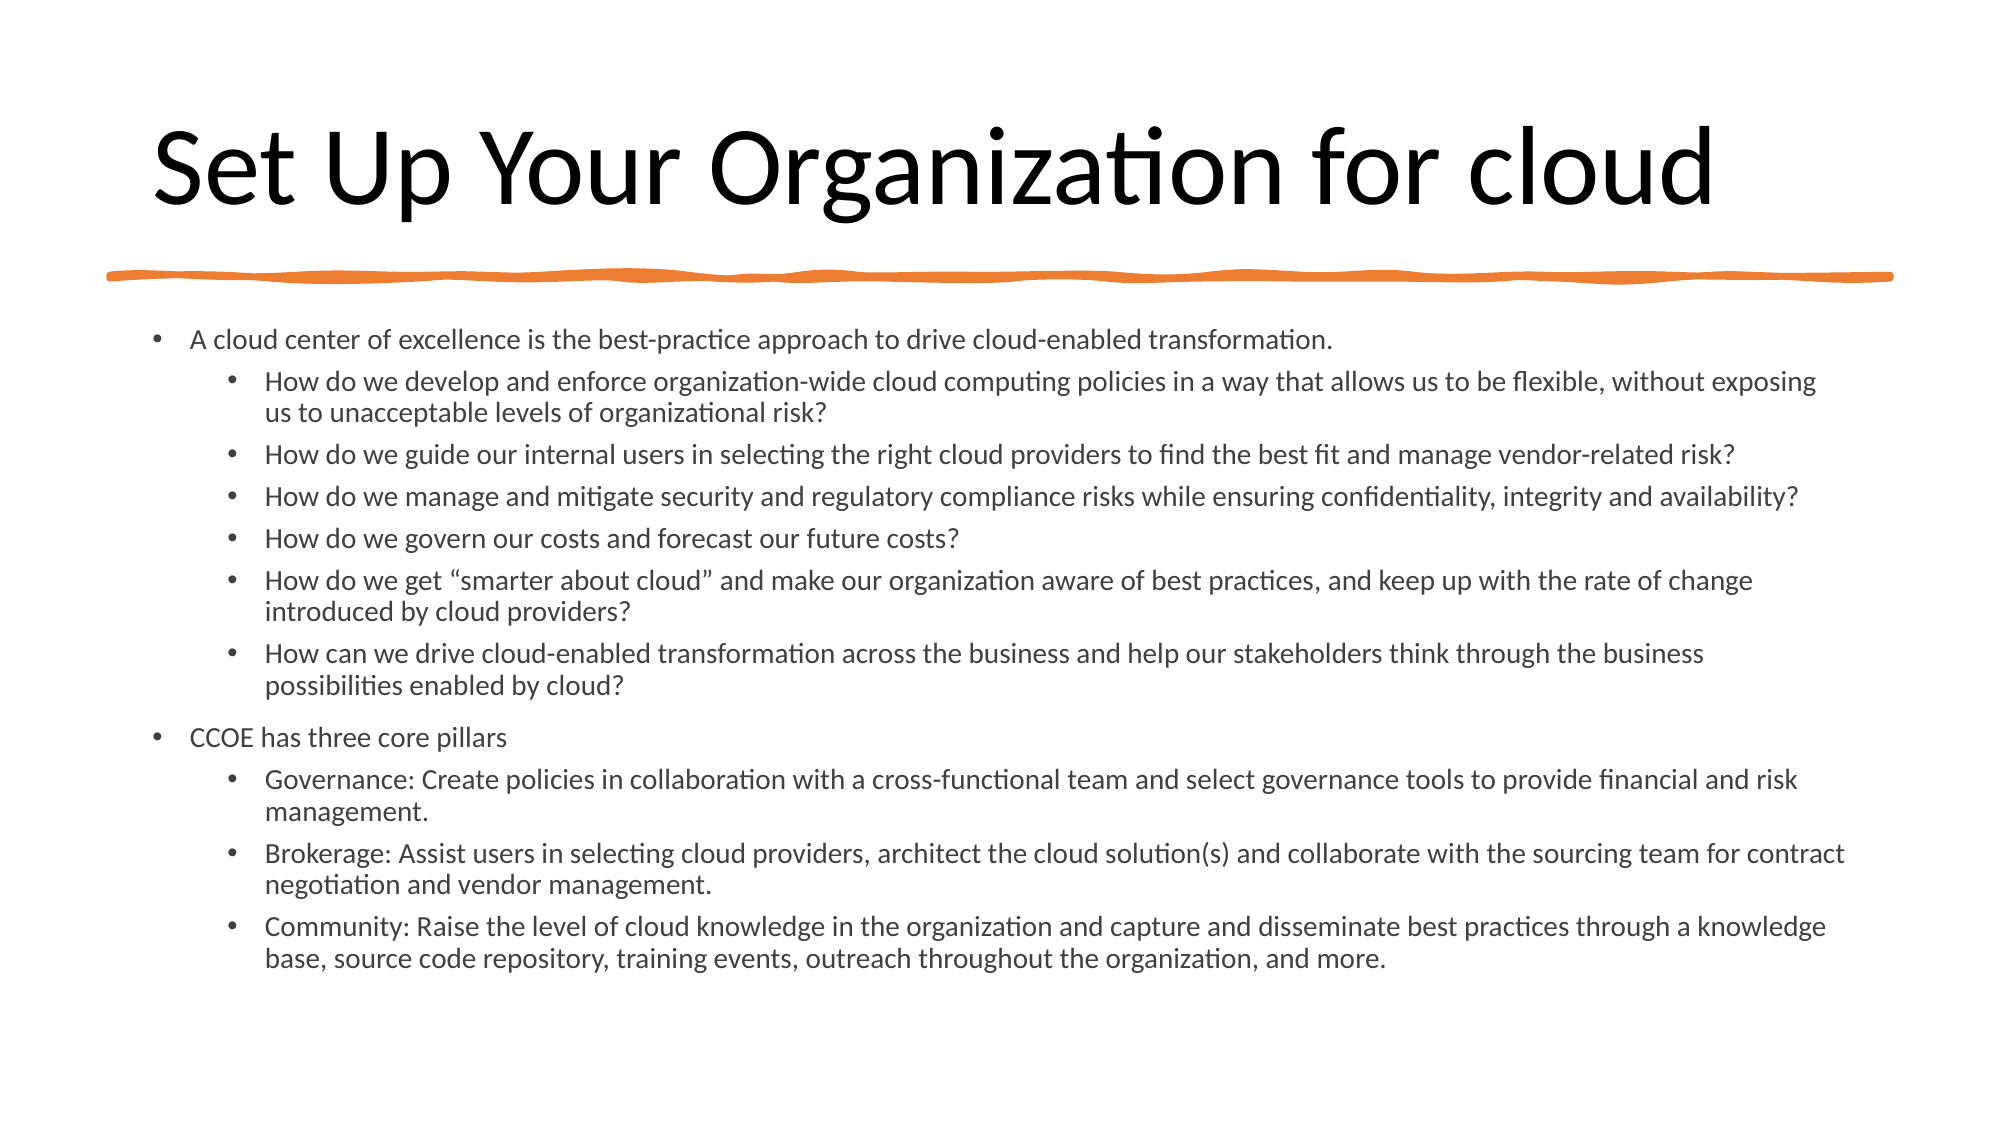

# Set Up Your Organization for cloud

A cloud center of excellence is the best-practice approach to drive cloud-enabled transformation.
How do we develop and enforce organization-wide cloud computing policies in a way that allows us to be flexible, without exposing us to unacceptable levels of organizational risk?
How do we guide our internal users in selecting the right cloud providers to find the best fit and manage vendor-related risk?
How do we manage and mitigate security and regulatory compliance risks while ensuring confidentiality, integrity and availability?
How do we govern our costs and forecast our future costs?
How do we get “smarter about cloud” and make our organization aware of best practices, and keep up with the rate of change introduced by cloud providers?
How can we drive cloud-enabled transformation across the business and help our stakeholders think through the business possibilities enabled by cloud?
CCOE has three core pillars
Governance: Create policies in collaboration with a cross-functional team and select governance tools to provide financial and risk management.
Brokerage: Assist users in selecting cloud providers, architect the cloud solution(s) and collaborate with the sourcing team for contract negotiation and vendor management.
Community: Raise the level of cloud knowledge in the organization and capture and disseminate best practices through a knowledge base, source code repository, training events, outreach throughout the organization, and more.